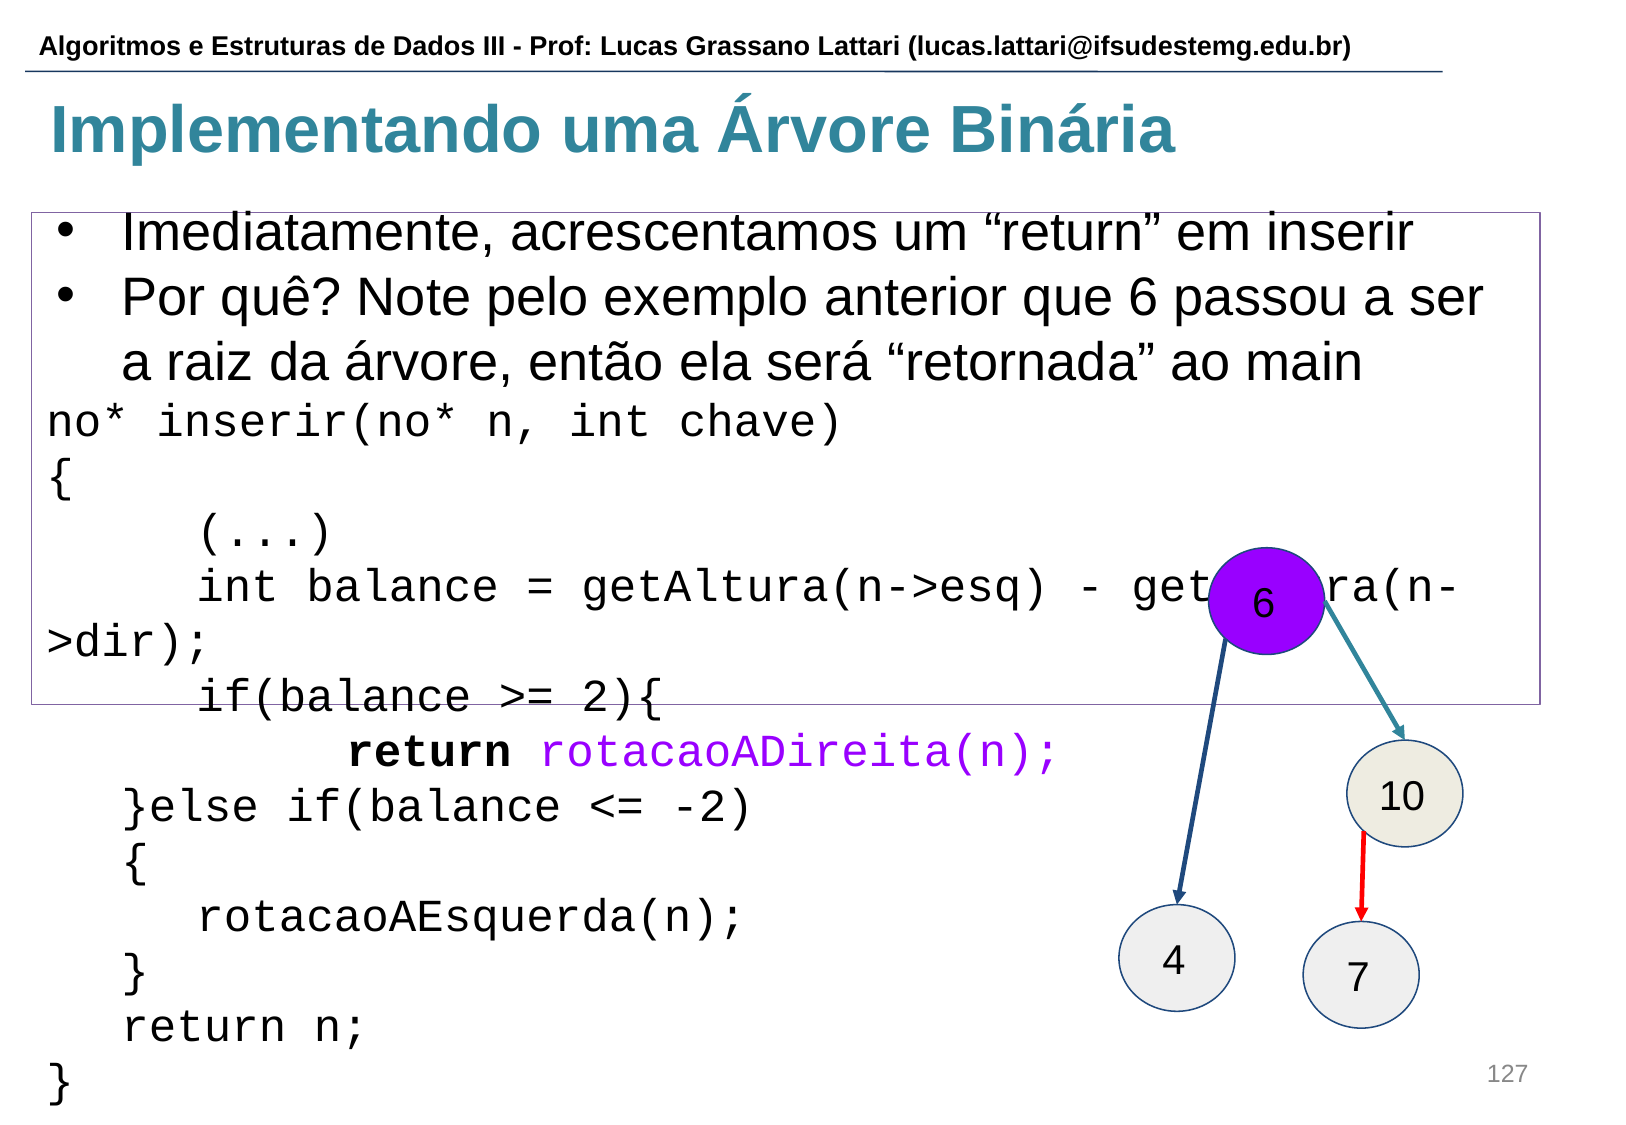

# Implementando uma Árvore Binária

Imediatamente, acrescentamos um “return” em inserir
Por quê? Note pelo exemplo anterior que 6 passou a ser a raiz da árvore, então ela será “retornada” ao main
no* inserir(no* n, int chave)
{
	(...)
	int balance = getAltura(n->esq) - getAltura(n->dir);
	if(balance >= 2){
		return rotacaoADireita(n);
}else if(balance <= -2)
{
	rotacaoAEsquerda(n);
}
return n;
}
 6
10
 4
 7
127